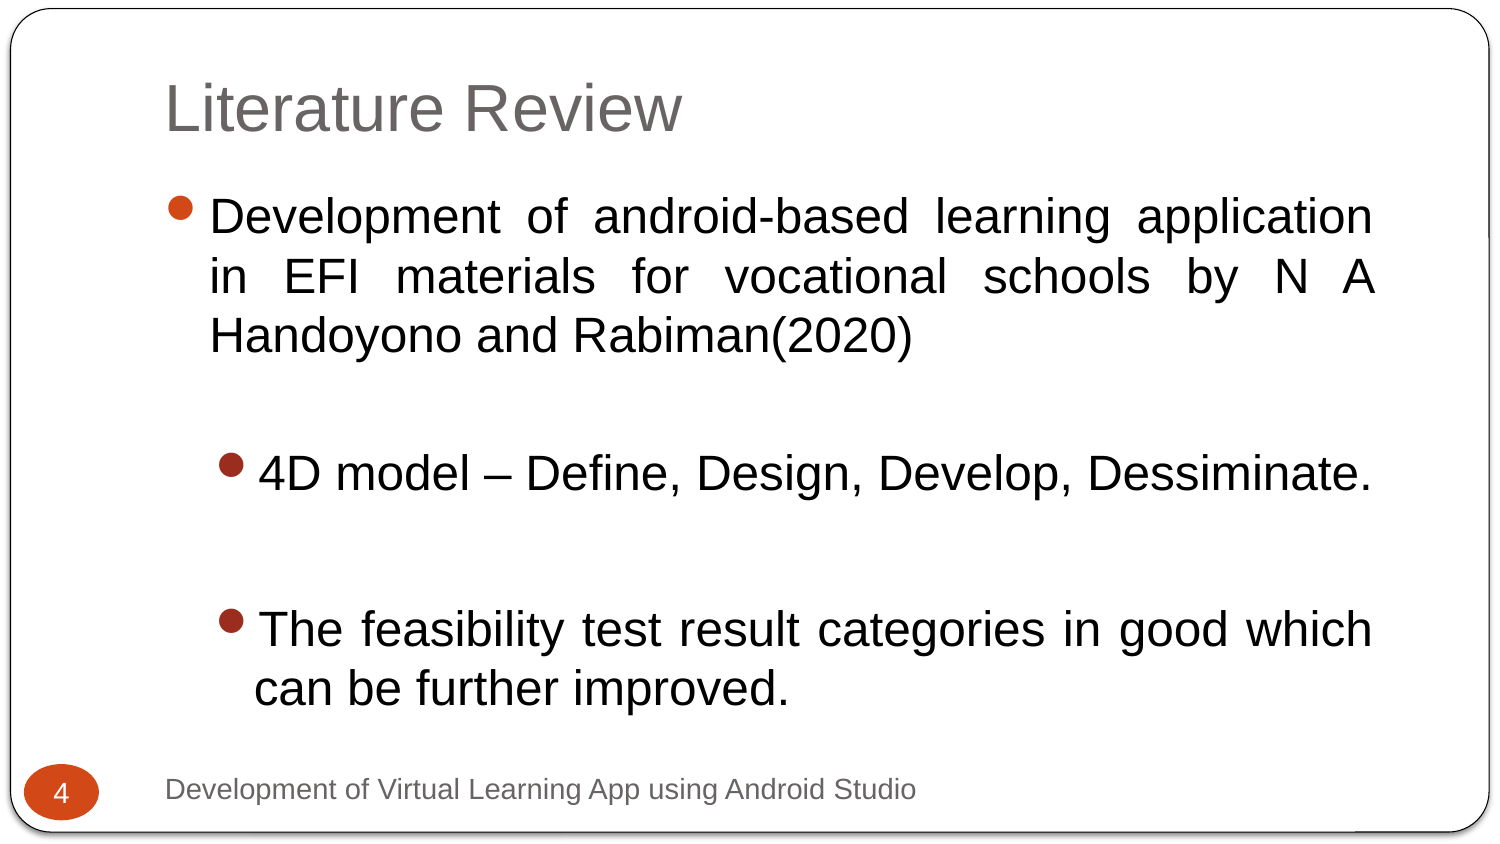

# Literature Review
Development of android-based learning application in EFI materials for vocational schools by N A Handoyono and Rabiman(2020)

4D model – Define, Design, Develop, Dessiminate.

The feasibility test result categories in good which can be further improved.
Development of Virtual Learning App using Android Studio
4